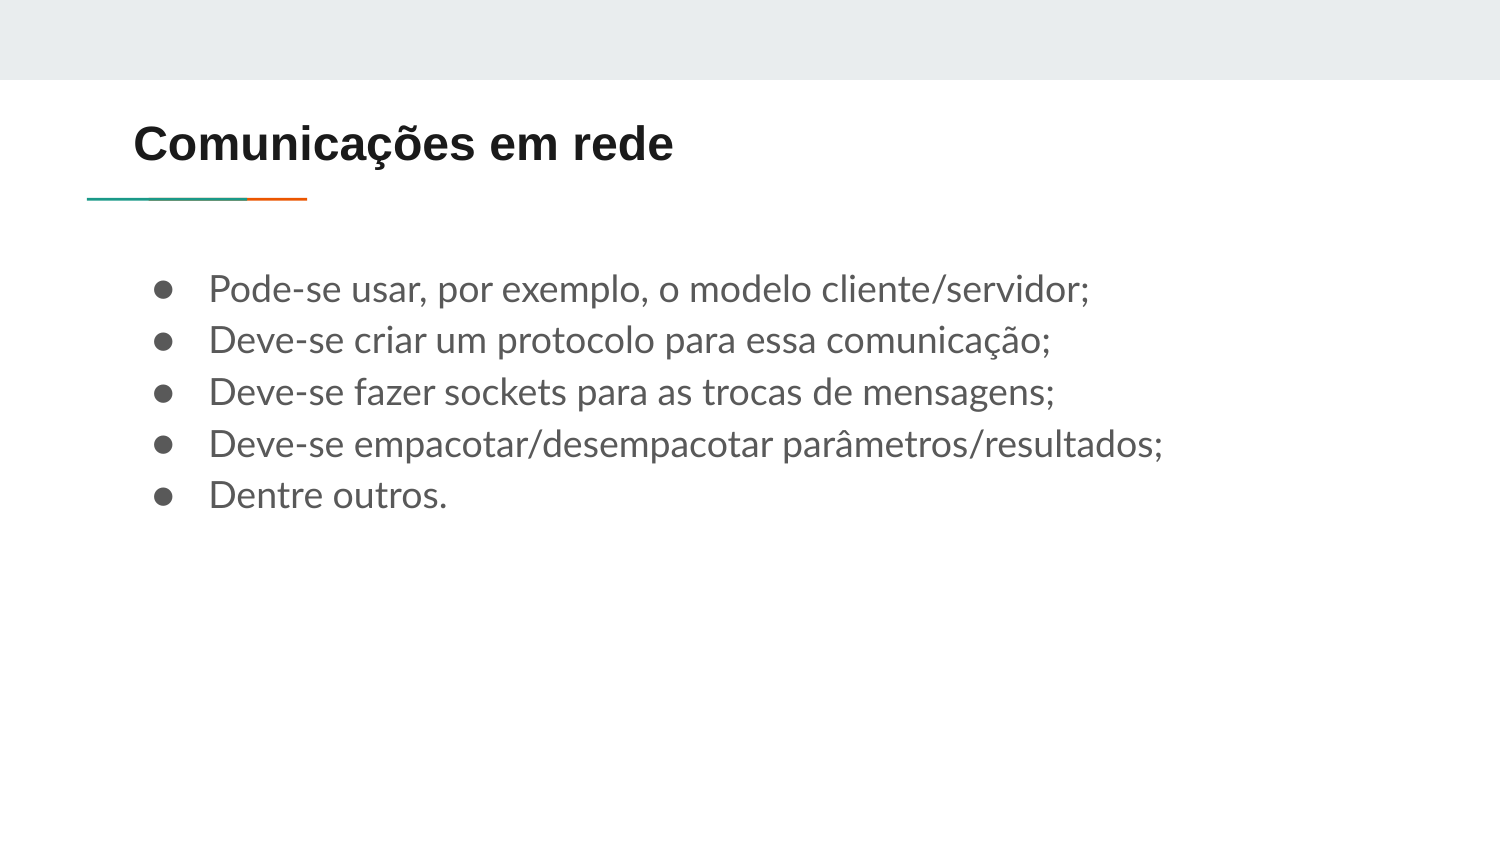

# Comunicações em rede
Pode-se usar, por exemplo, o modelo cliente/servidor;
Deve-se criar um protocolo para essa comunicação;
Deve-se fazer sockets para as trocas de mensagens;
Deve-se empacotar/desempacotar parâmetros/resultados;
Dentre outros.